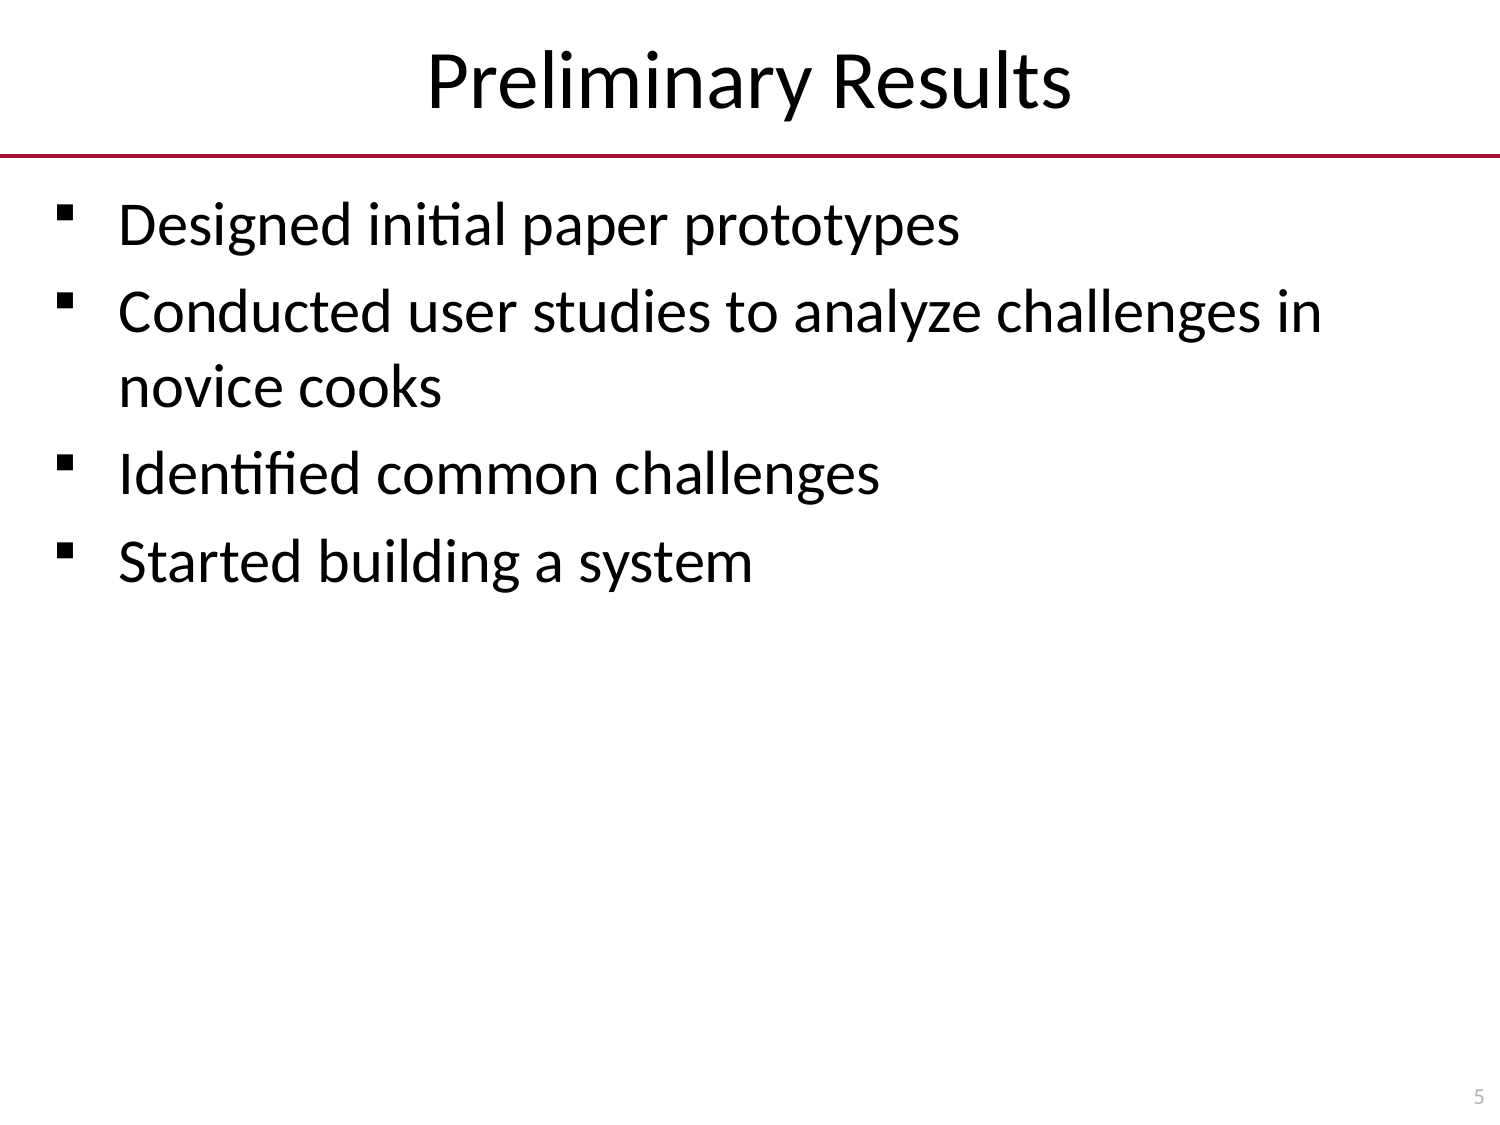

# Preliminary Results
Designed initial paper prototypes
Conducted user studies to analyze challenges in novice cooks
Identified common challenges
Started building a system
5